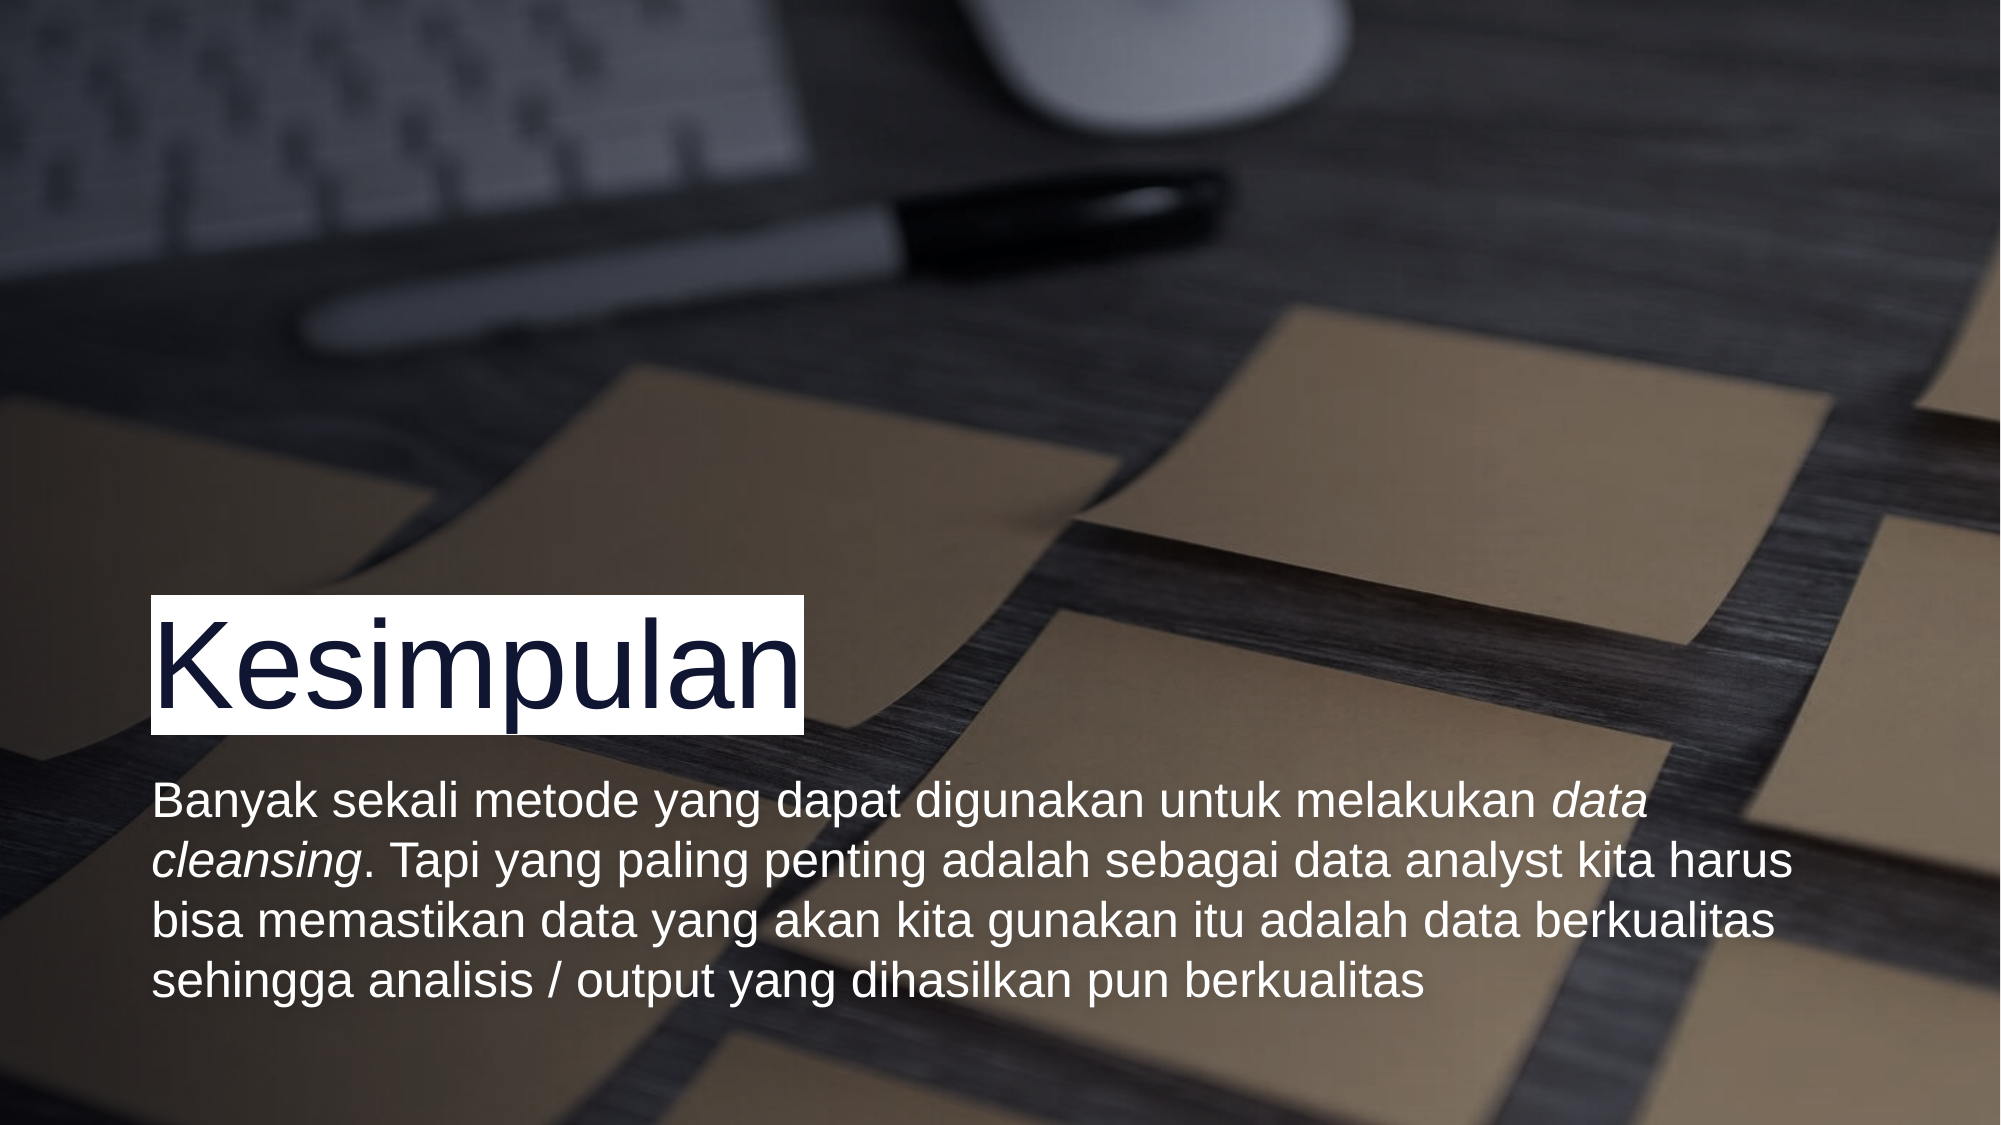

# Kesimpulan
Banyak sekali metode yang dapat digunakan untuk melakukan data cleansing. Tapi yang paling penting adalah sebagai data analyst kita harus bisa memastikan data yang akan kita gunakan itu adalah data berkualitas sehingga analisis / output yang dihasilkan pun berkualitas